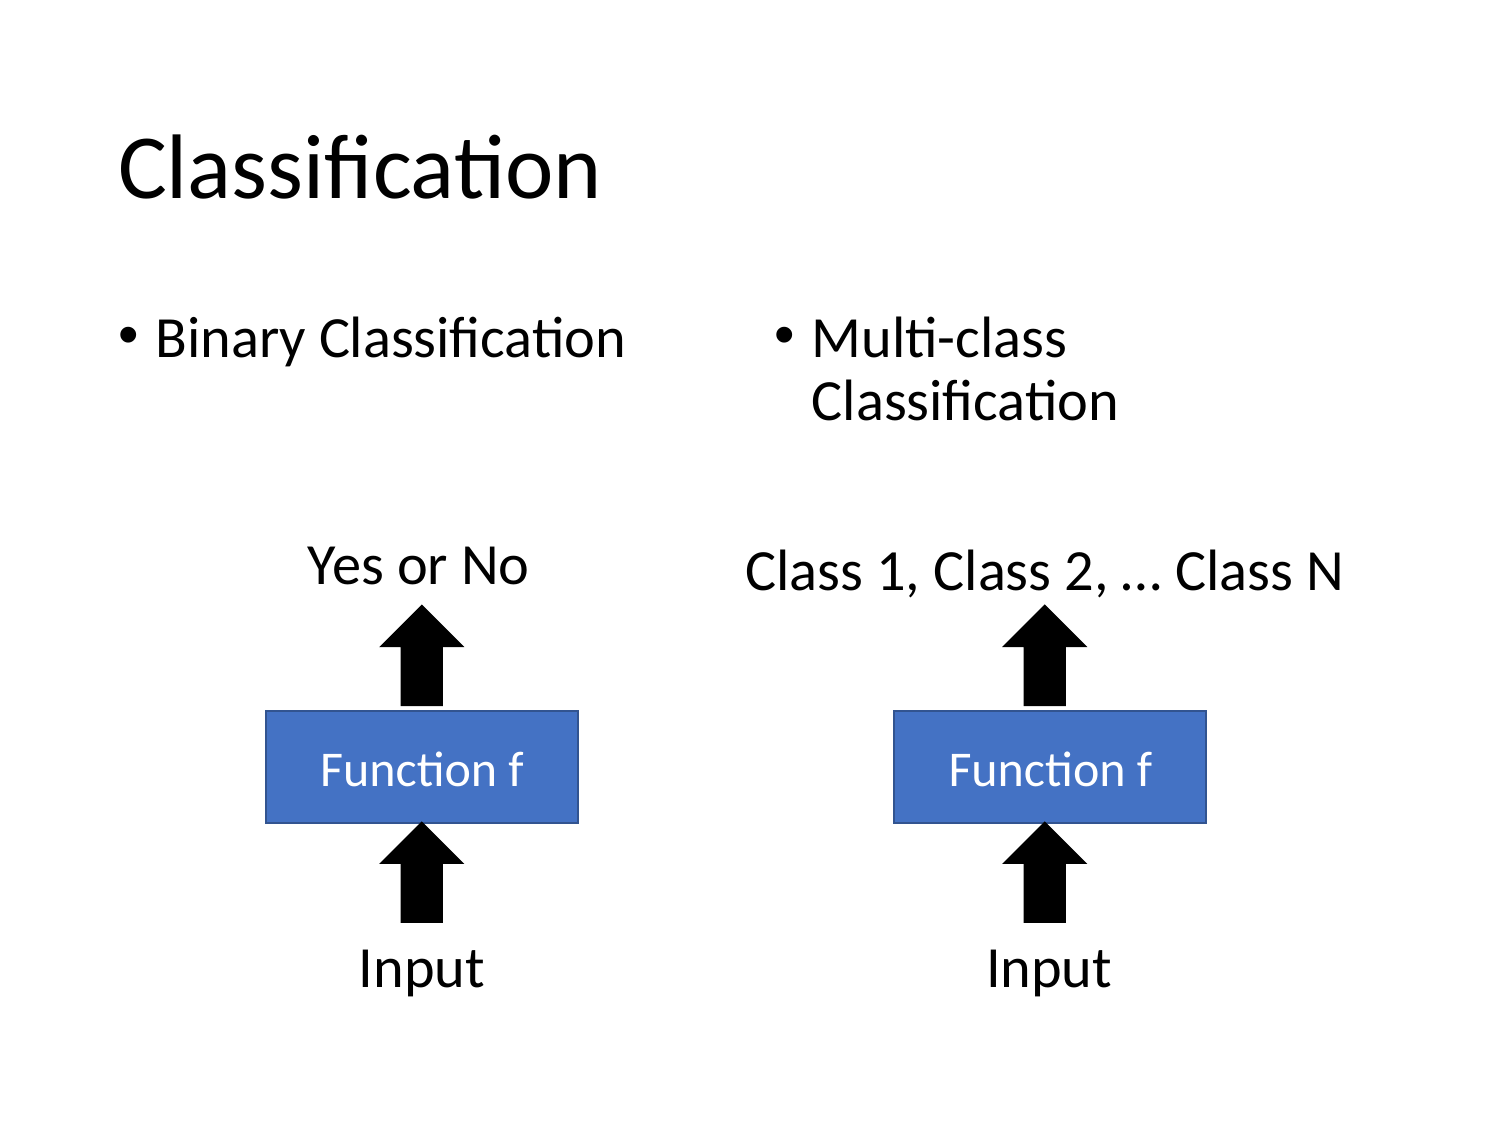

# Classification
Binary Classification
Multi-class Classification

Yes or No
Class 1, Class 2, … Class N

Function f
Function f

Input
Input